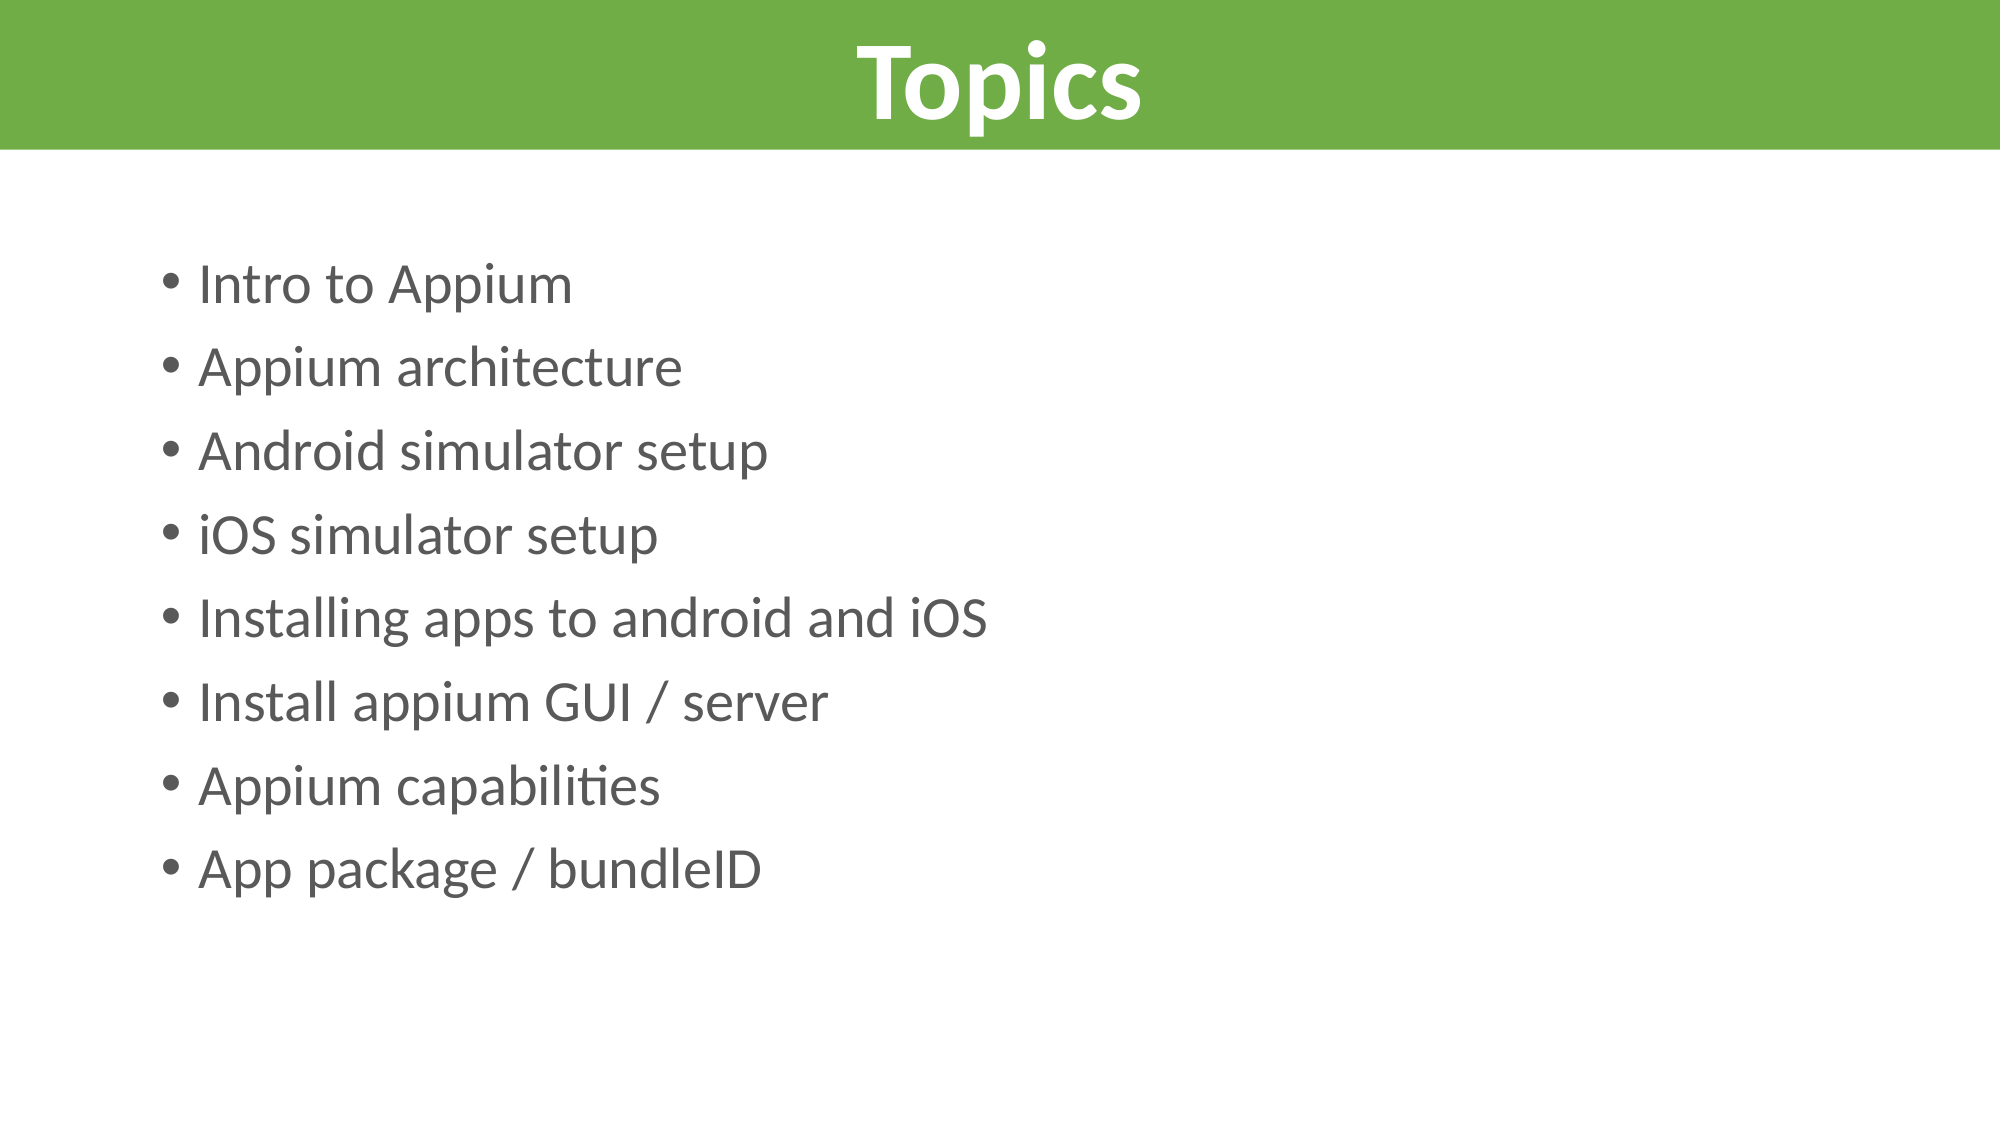

Topics
Intro to Appium
Appium architecture
Android simulator setup
iOS simulator setup
Installing apps to android and iOS
Install appium GUI / server
Appium capabilities
App package / bundleID